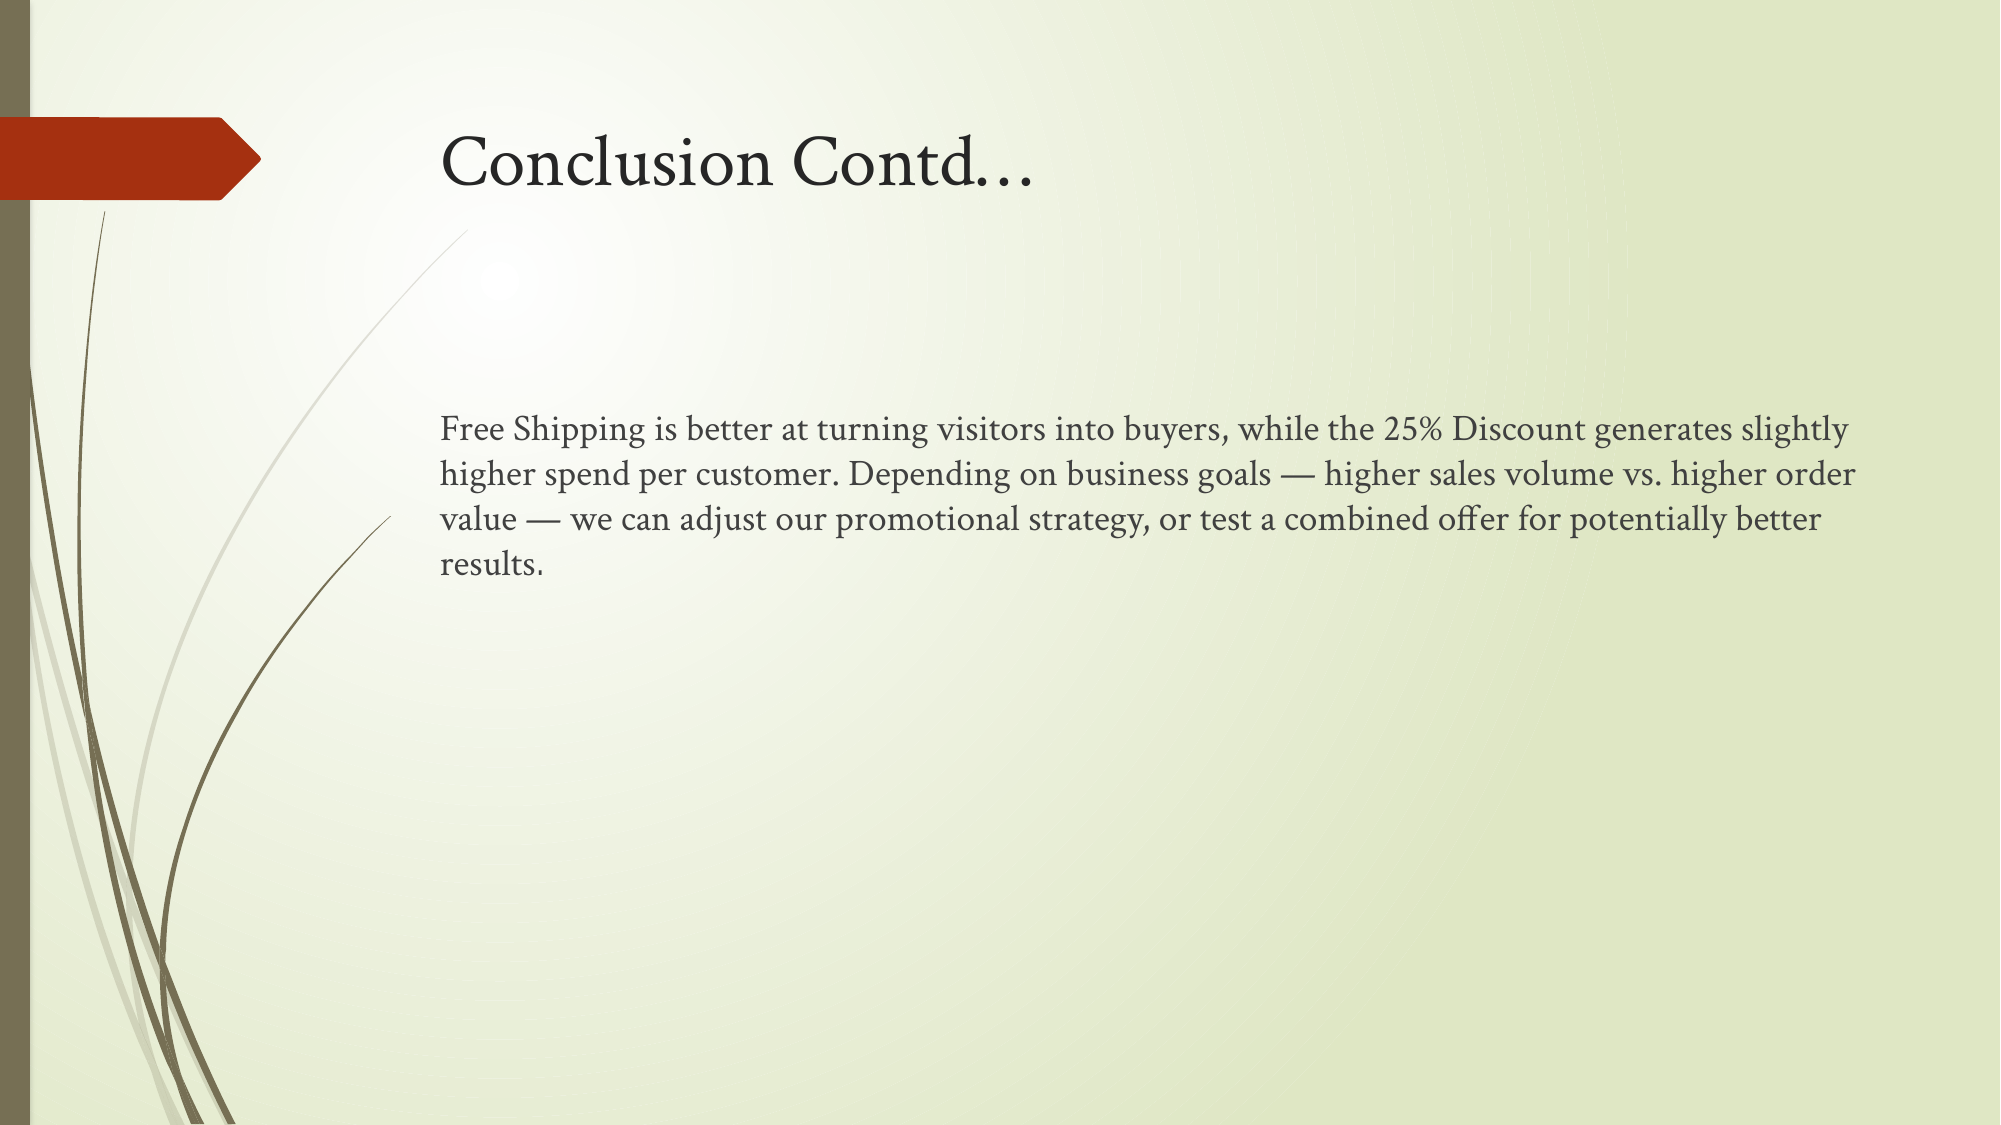

# Conclusion Contd…
Free Shipping is better at turning visitors into buyers, while the 25% Discount generates slightly higher spend per customer. Depending on business goals — higher sales volume vs. higher order value — we can adjust our promotional strategy, or test a combined offer for potentially better results.